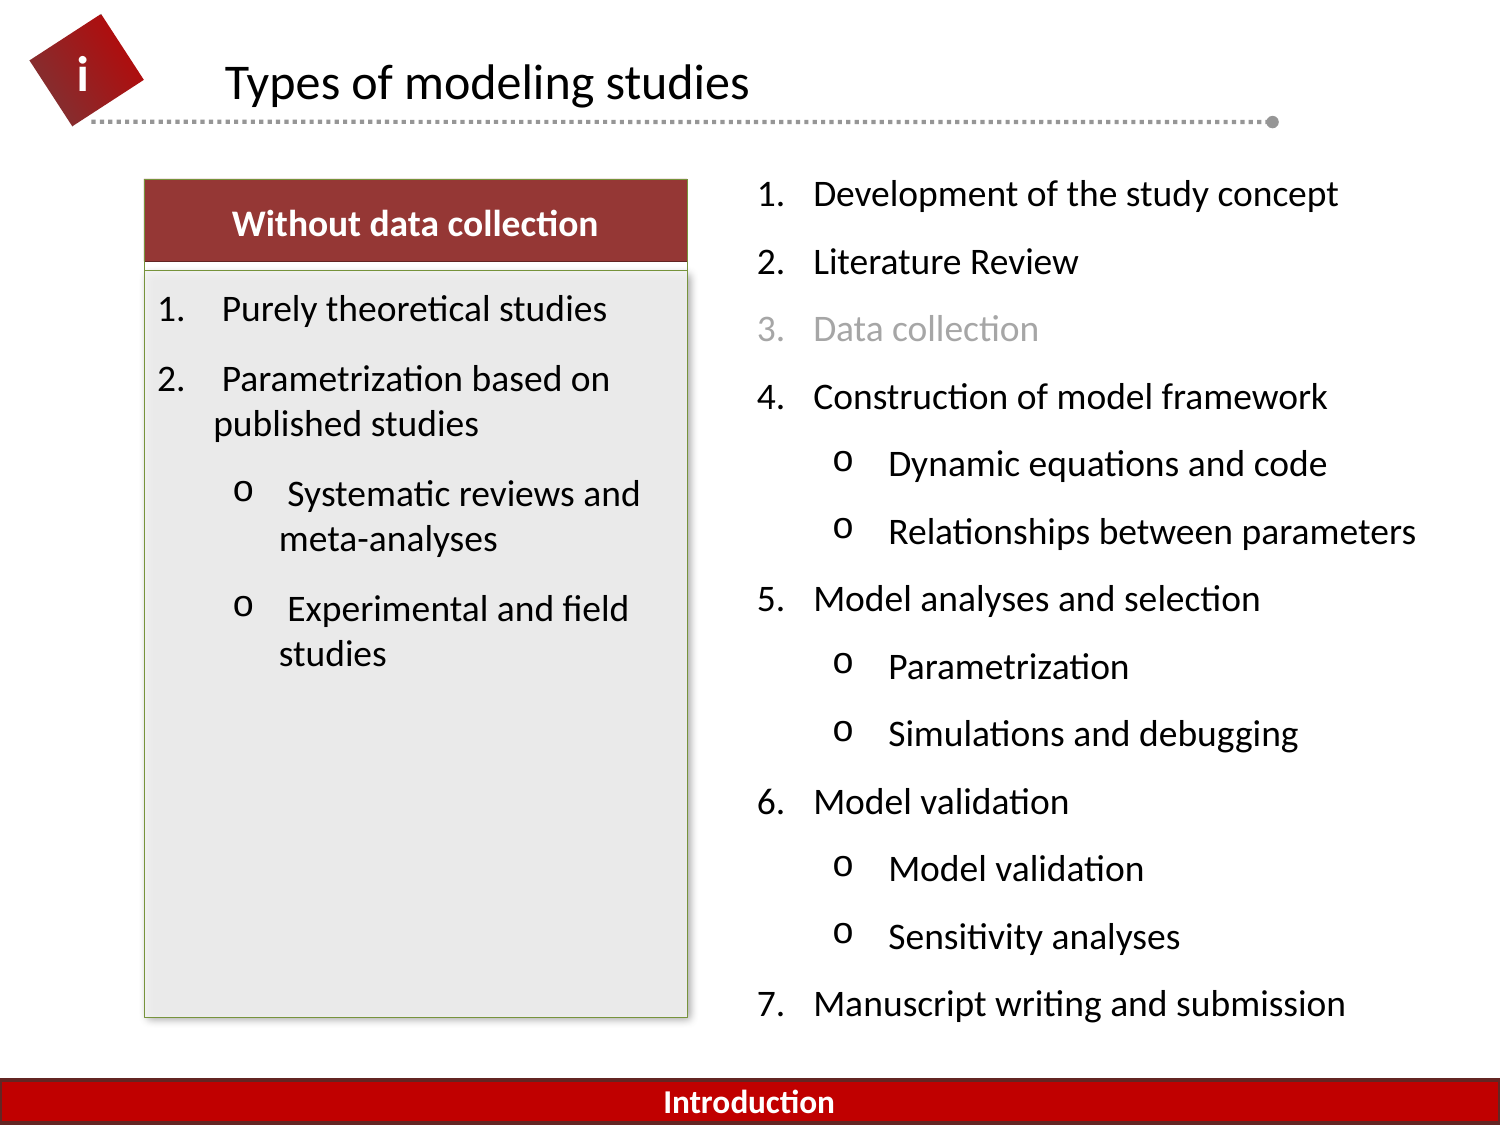

1
Types of modeling studies

i
1
1
Development of the study concept
Literature Review
Data collection
Construction of model framework
Dynamic equations and code
Relationships between parameters
Model analyses and selection
Parametrization
Simulations and debugging
Model validation
Model validation
Sensitivity analyses
Manuscript writing and submission

Without data collection

 Purely theoretical studies
 Parametrization based on published studies
 Systematic reviews and meta-analyses
 Experimental and field studies
Introduction